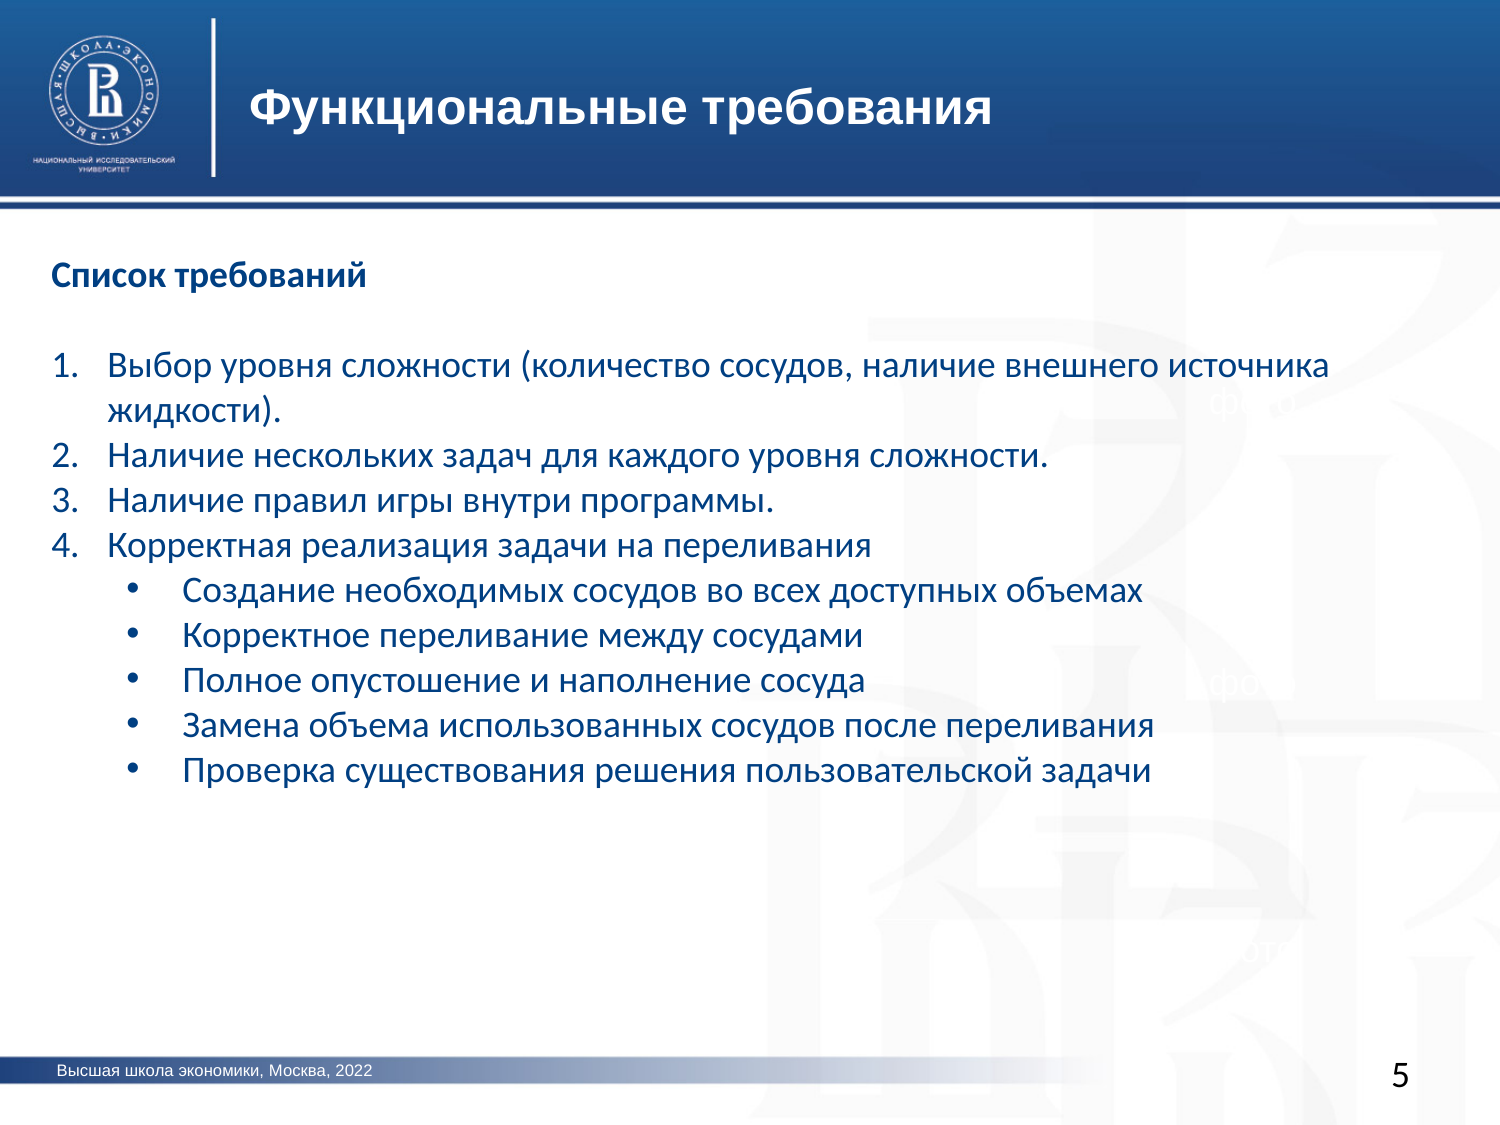

Функциональные требования
Список требований

Выбор уровня сложности (количество сосудов, наличие внешнего источника жидкости).
Наличие нескольких задач для каждого уровня сложности.
Наличие правил игры внутри программы.
Корректная реализация задачи на переливания
Создание необходимых сосудов во всех доступных объемах
Корректное переливание между сосудами
Полное опустошение и наполнение сосуда
Замена объема использованных сосудов после переливания
Проверка существования решения пользовательской задачи

фото
фото
фото
5
Высшая школа экономики, Москва, 2022